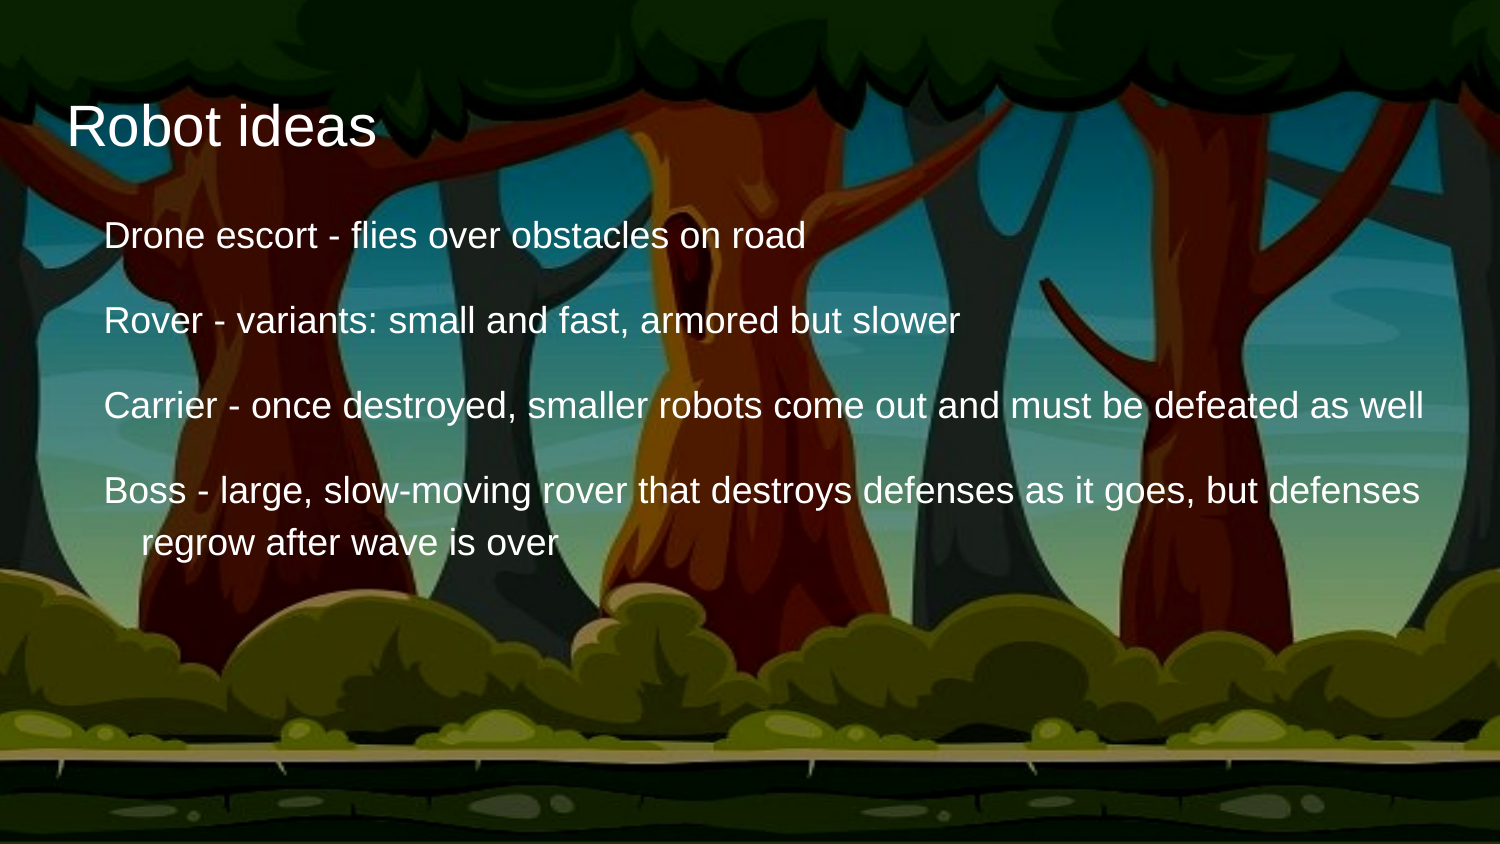

# Robot ideas
Drone escort - flies over obstacles on road
Rover - variants: small and fast, armored but slower
Carrier - once destroyed, smaller robots come out and must be defeated as well
Boss - large, slow-moving rover that destroys defenses as it goes, but defenses regrow after wave is over